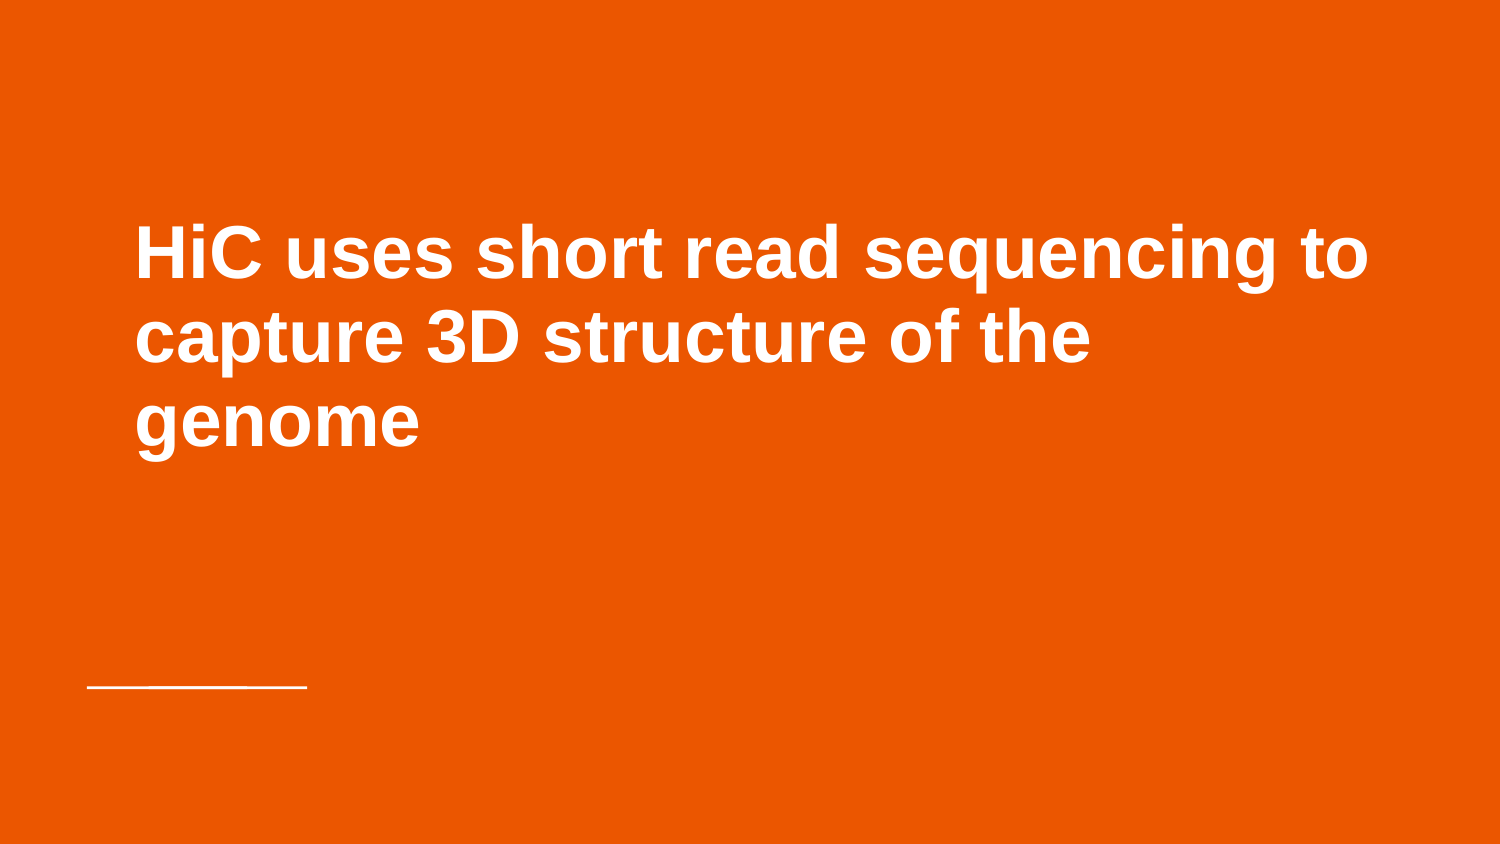

# HiC uses short read sequencing to capture 3D structure of the genome